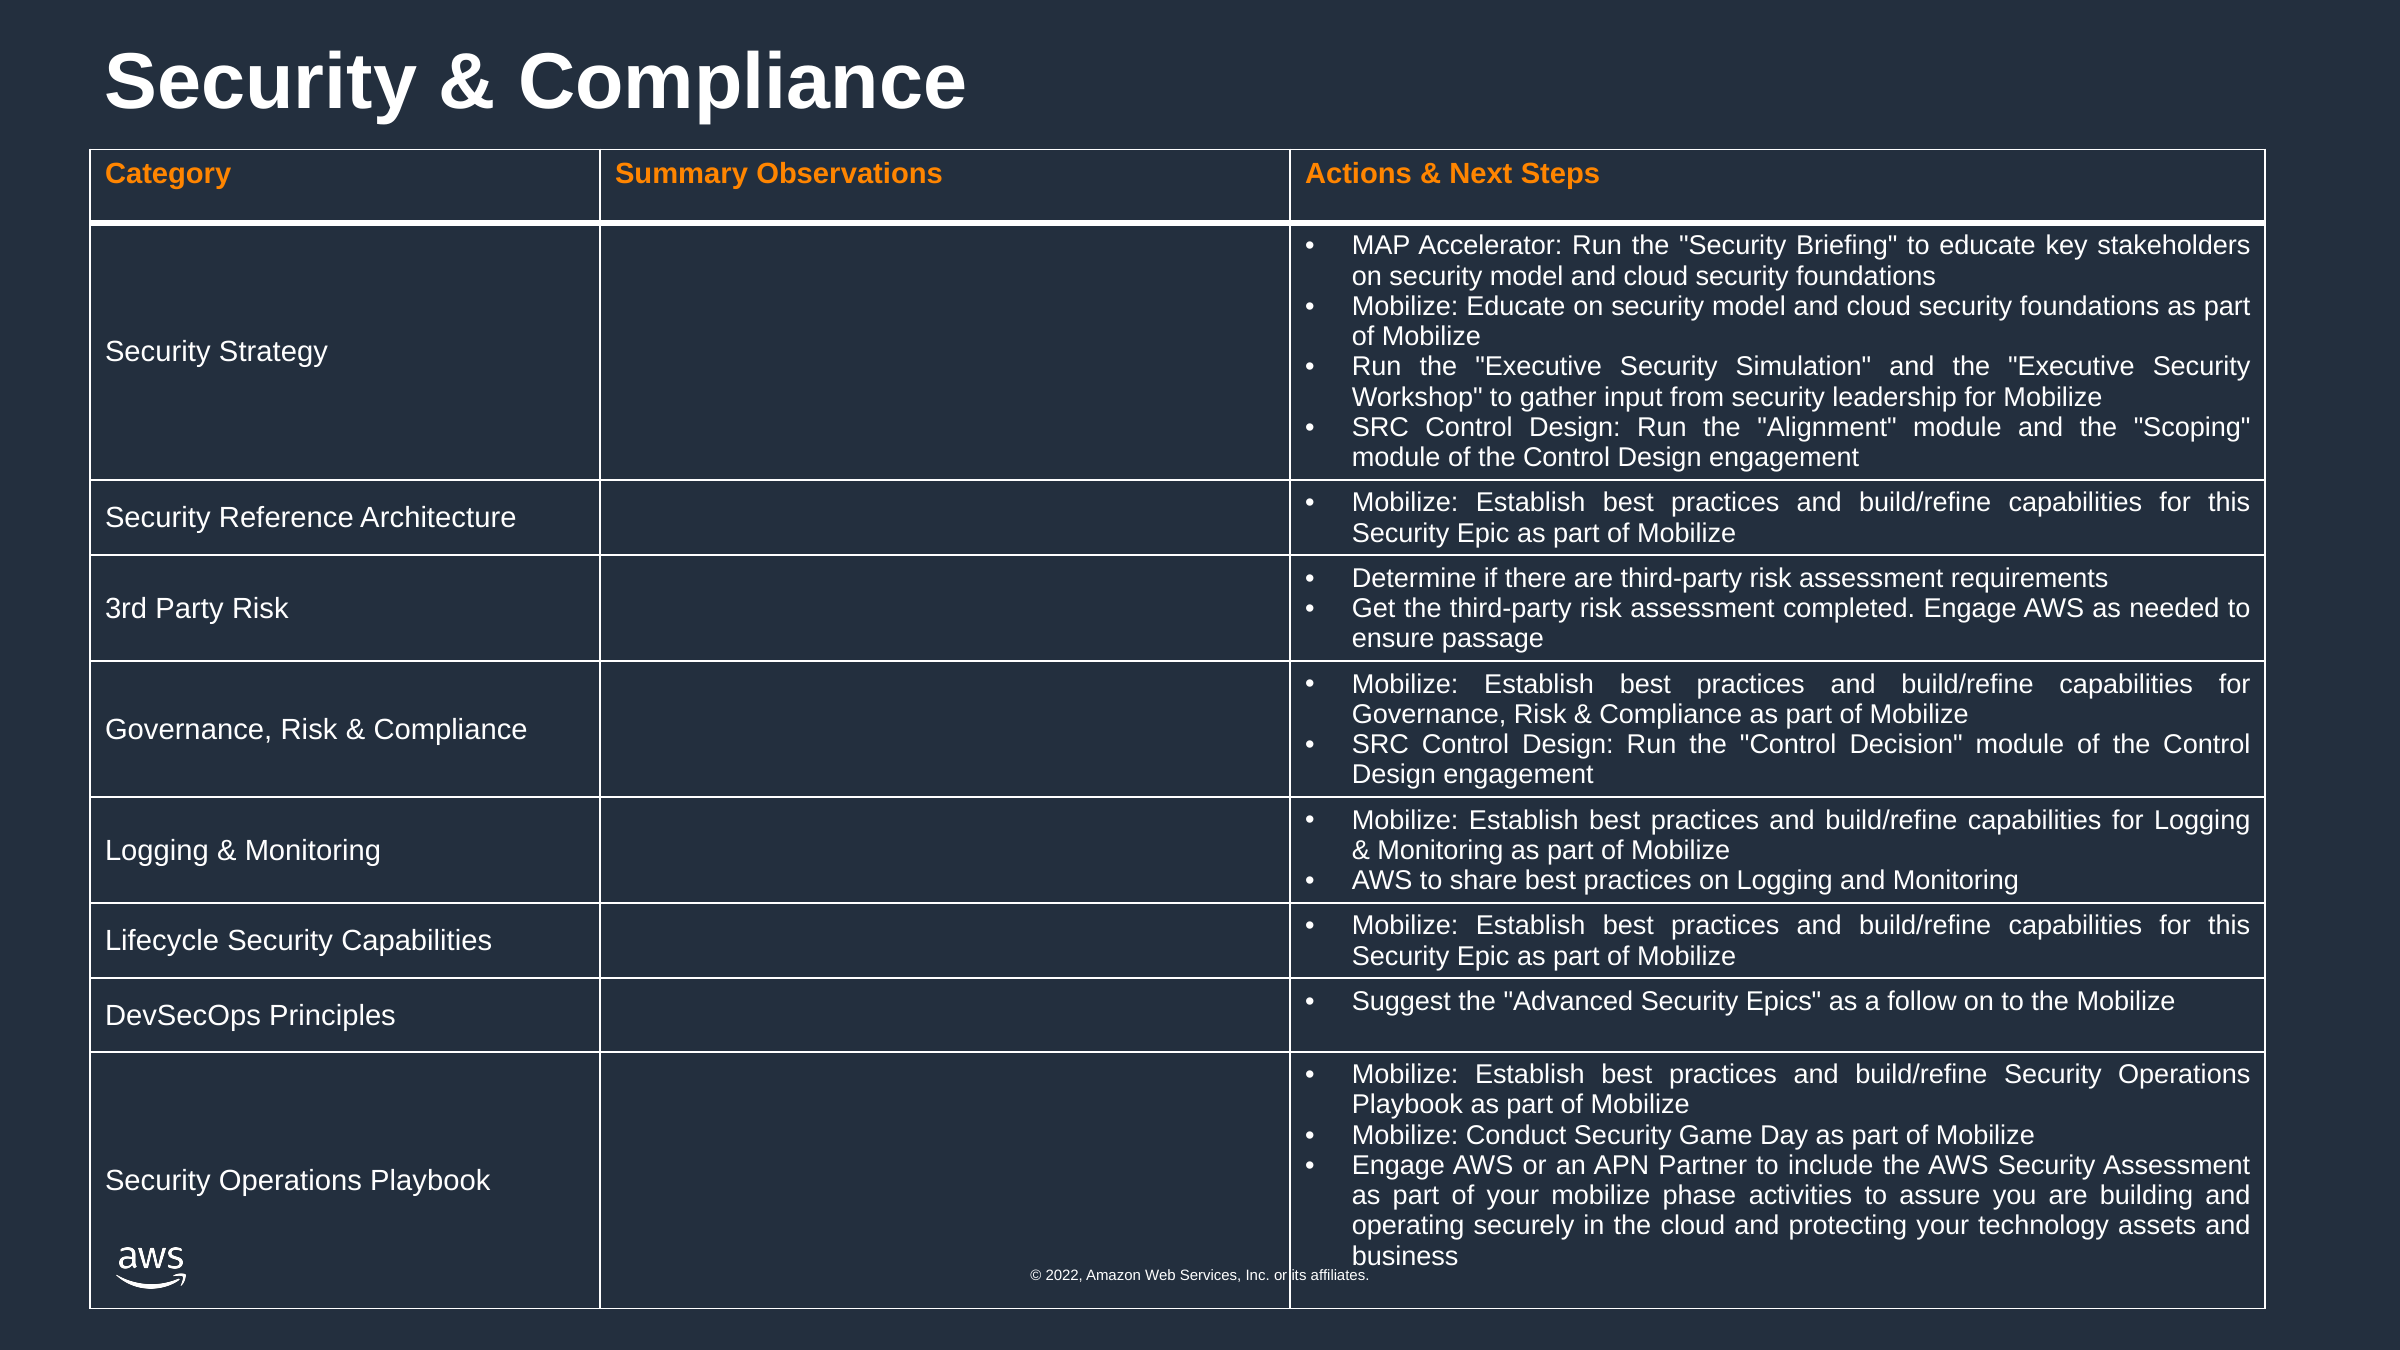

Security & Compliance
| Category | Summary Observations | Actions & Next Steps |
| --- | --- | --- |
| Security Strategy |  | MAP Accelerator: Run the "Security Briefing" to educate key stakeholders on security model and cloud security foundations Mobilize: Educate on security model and cloud security foundations as part of Mobilize Run the "Executive Security Simulation" and the "Executive Security Workshop" to gather input from security leadership for Mobilize SRC Control Design: Run the "Alignment" module and the "Scoping" module of the Control Design engagement |
| Security Reference Architecture |  | Mobilize: Establish best practices and build/refine capabilities for this Security Epic as part of Mobilize |
| 3rd Party Risk |  | Determine if there are third-party risk assessment requirements Get the third-party risk assessment completed. Engage AWS as needed to ensure passage |
| Governance, Risk & Compliance |  | Mobilize: Establish best practices and build/refine capabilities for Governance, Risk & Compliance as part of Mobilize SRC Control Design: Run the "Control Decision" module of the Control Design engagement |
| Logging & Monitoring |  | Mobilize: Establish best practices and build/refine capabilities for Logging & Monitoring as part of Mobilize AWS to share best practices on Logging and Monitoring |
| Lifecycle Security Capabilities |  | Mobilize: Establish best practices and build/refine capabilities for this Security Epic as part of Mobilize |
| DevSecOps Principles |  | Suggest the "Advanced Security Epics" as a follow on to the Mobilize |
| Security Operations Playbook |  | Mobilize: Establish best practices and build/refine Security Operations Playbook as part of Mobilize Mobilize: Conduct Security Game Day as part of Mobilize Engage AWS or an APN Partner to include the AWS Security Assessment as part of your mobilize phase activities to assure you are building and operating securely in the cloud and protecting your technology assets and business |